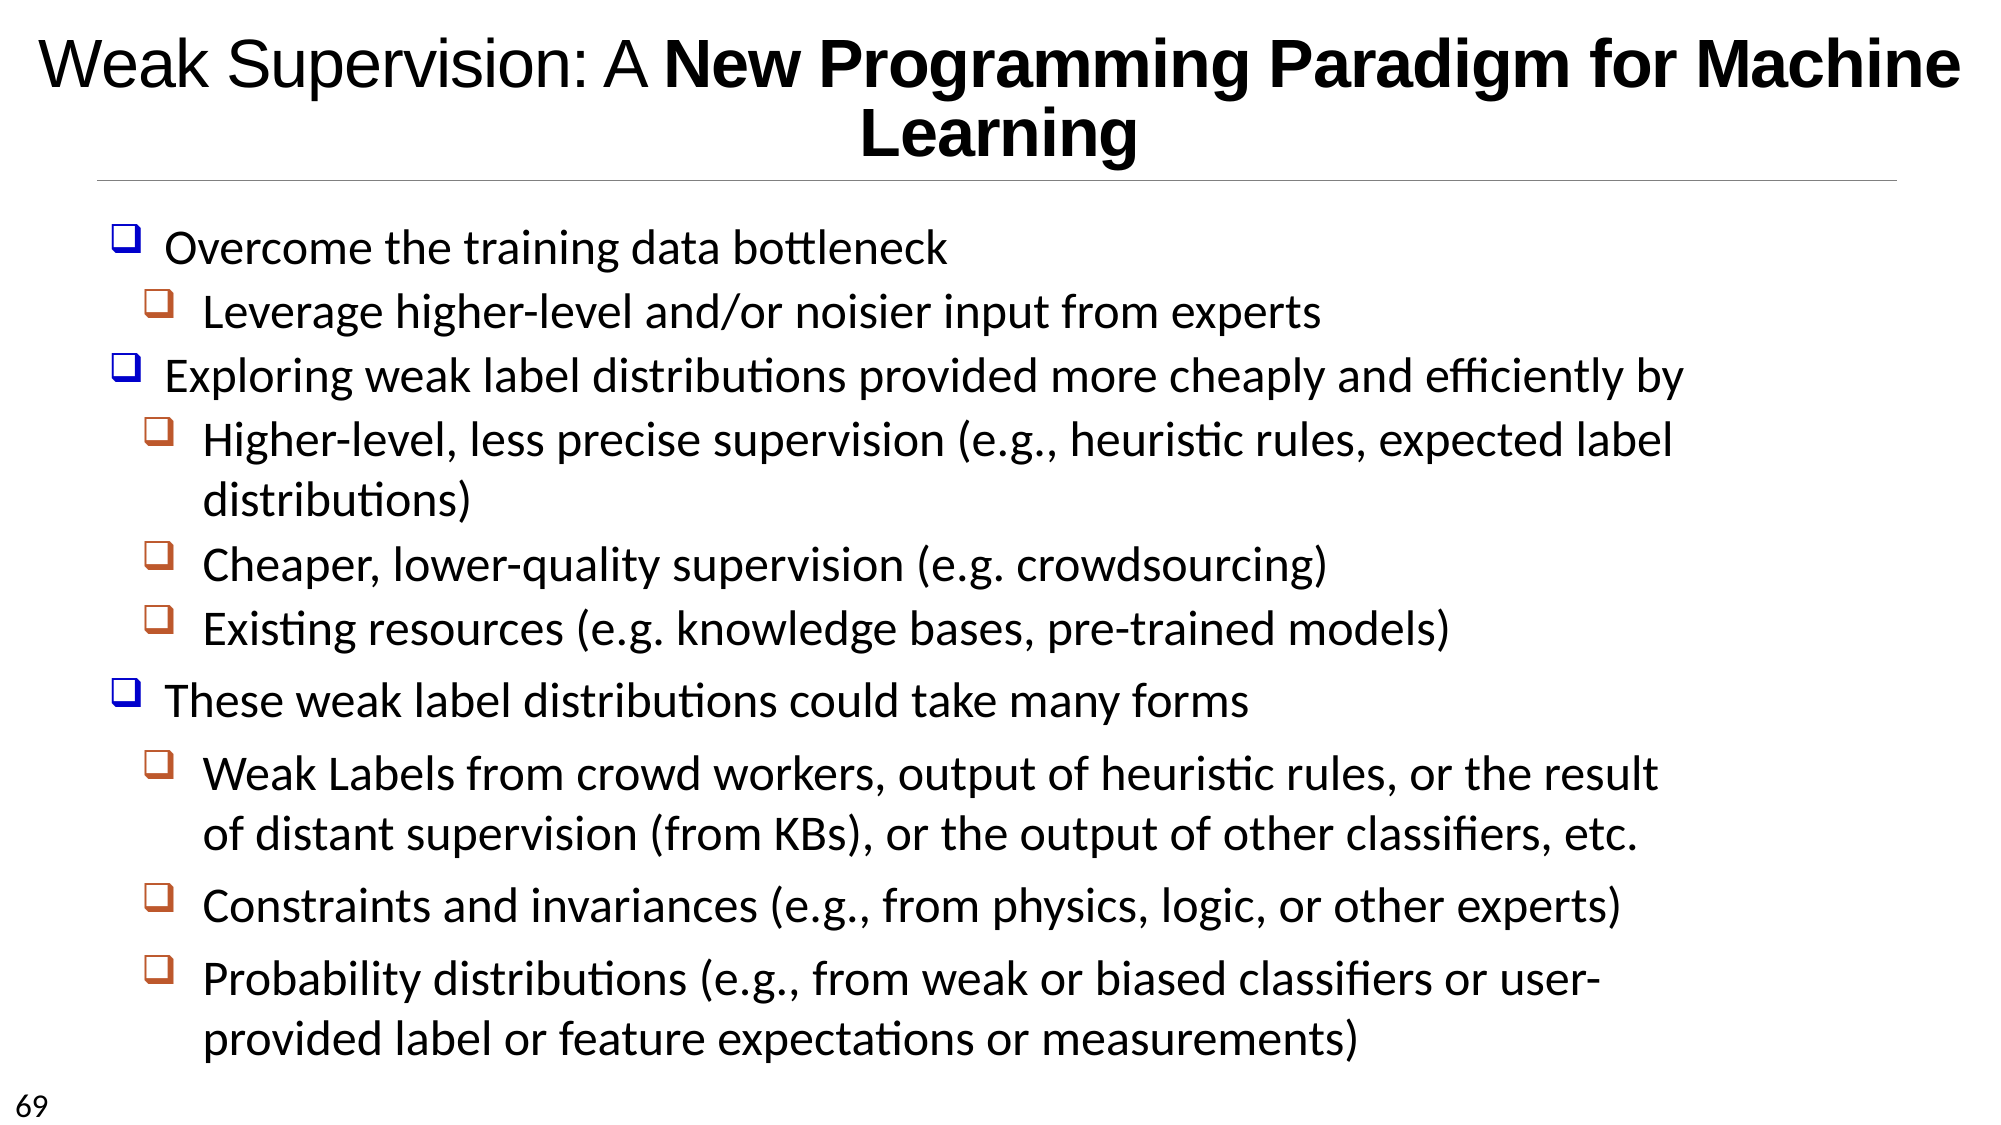

# Weak Supervision: A New Programming Paradigm for Machine Learning
Overcome the training data bottleneck
Leverage higher-level and/or noisier input from experts
Exploring weak label distributions provided more cheaply and efficiently by
Higher-level, less precise supervision (e.g., heuristic rules, expected label distributions)
Cheaper, lower-quality supervision (e.g. crowdsourcing)
Existing resources (e.g. knowledge bases, pre-trained models)
These weak label distributions could take many forms
Weak Labels from crowd workers, output of heuristic rules, or the result of distant supervision (from KBs), or the output of other classifiers, etc.
Constraints and invariances (e.g., from physics, logic, or other experts)
Probability distributions (e.g., from weak or biased classifiers or user-provided label or feature expectations or measurements)